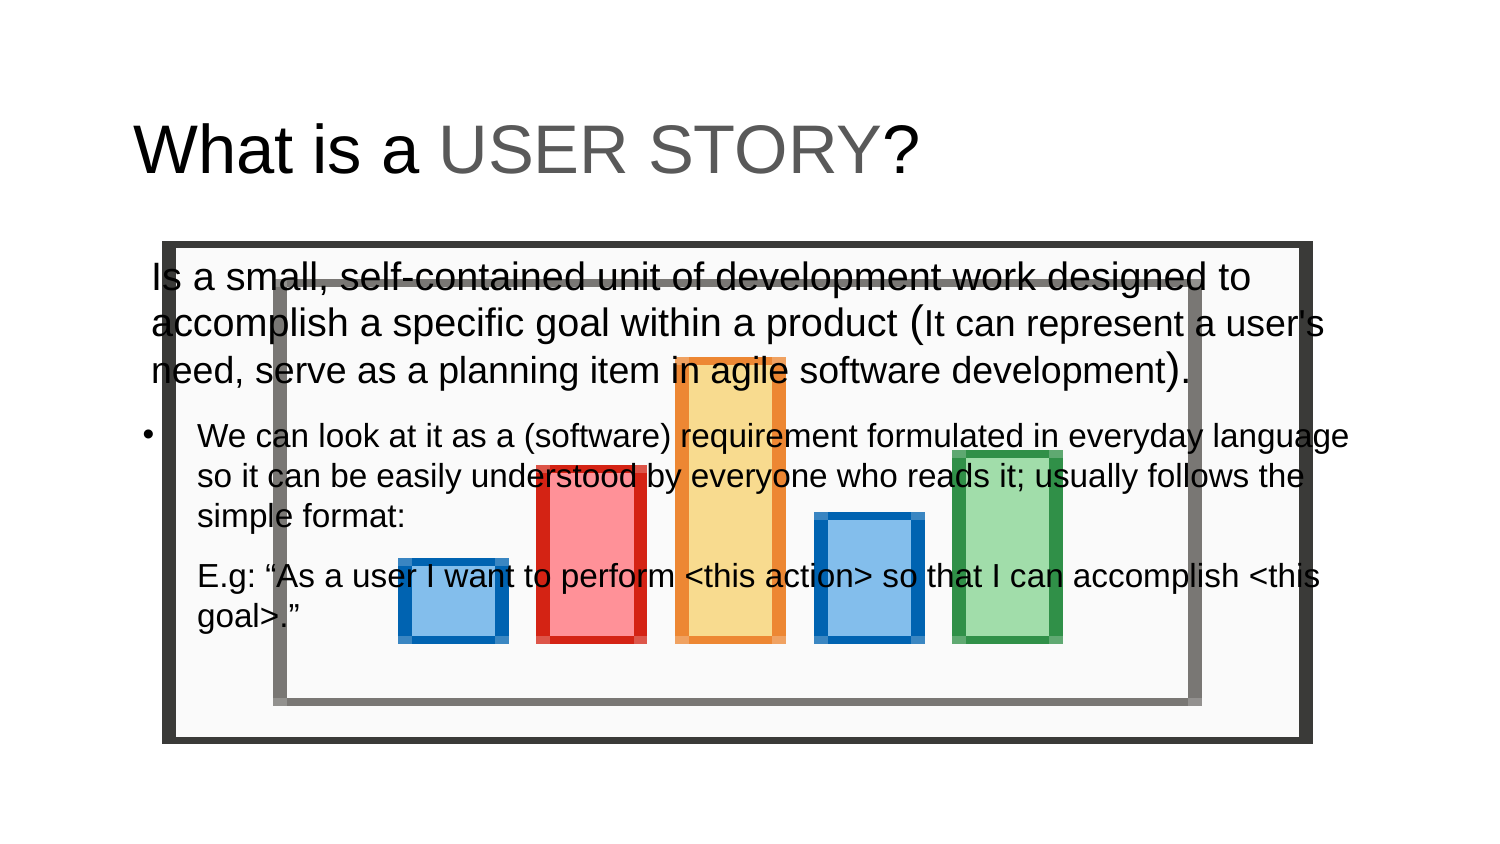

What is a USER STORY?

Is a small, self-contained unit of development work designed to accomplish a specific goal within a product (It can represent a user's need, serve as a planning item in agile software development).
We can look at it as a (software) requirement formulated in everyday language so it can be easily understood by everyone who reads it; usually follows the simple format:
E.g: “As a user I want to perform <this action> so that I can accomplish <this goal>.”